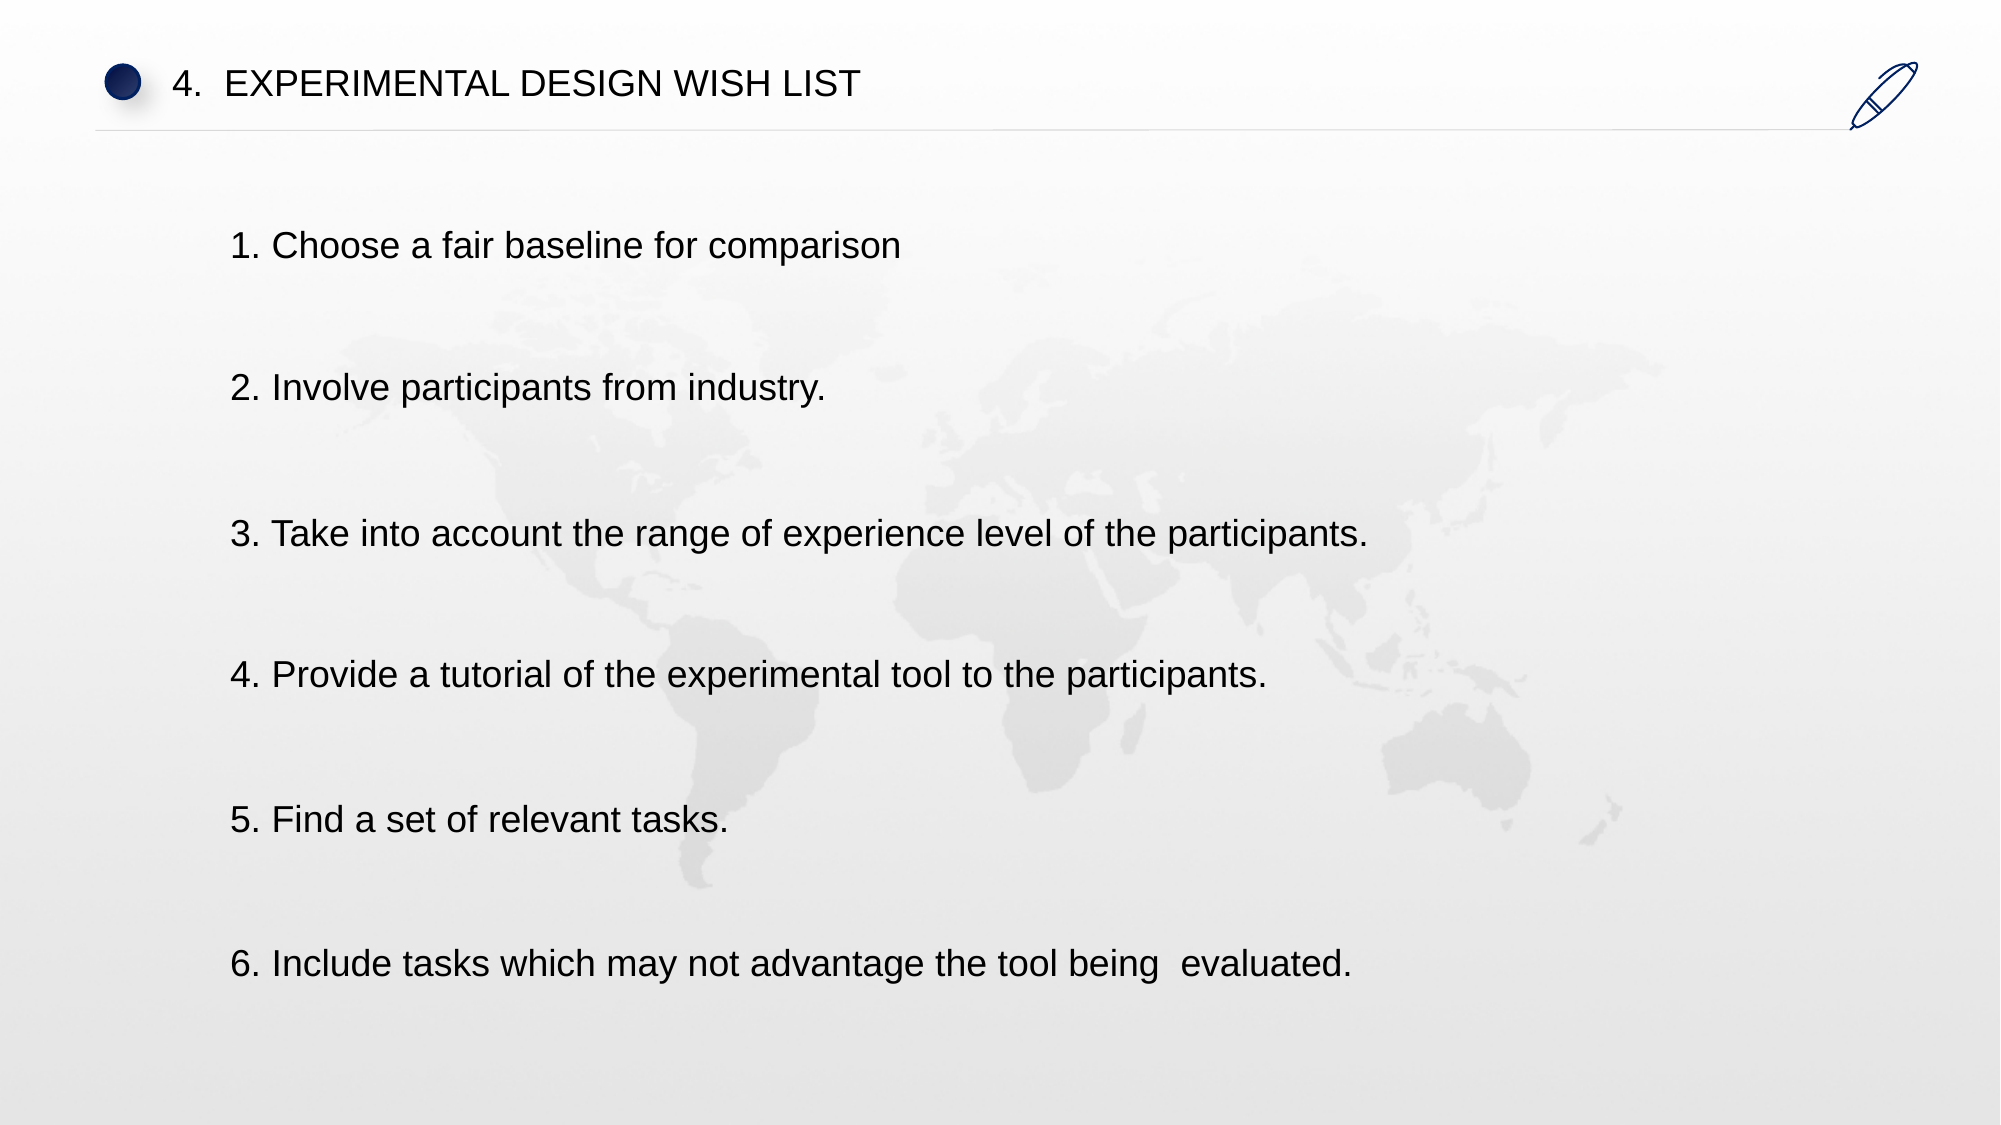

4.  EXPERIMENTAL DESIGN WISH LIST

1. Choose a fair baseline for comparison
2. Involve participants from industry.
3. Take into account the range of experience level of the participants.
4. Provide a tutorial of the experimental tool to the participants.
5. Find a set of relevant tasks.
6. Include tasks which may not advantage the tool being  evaluated.